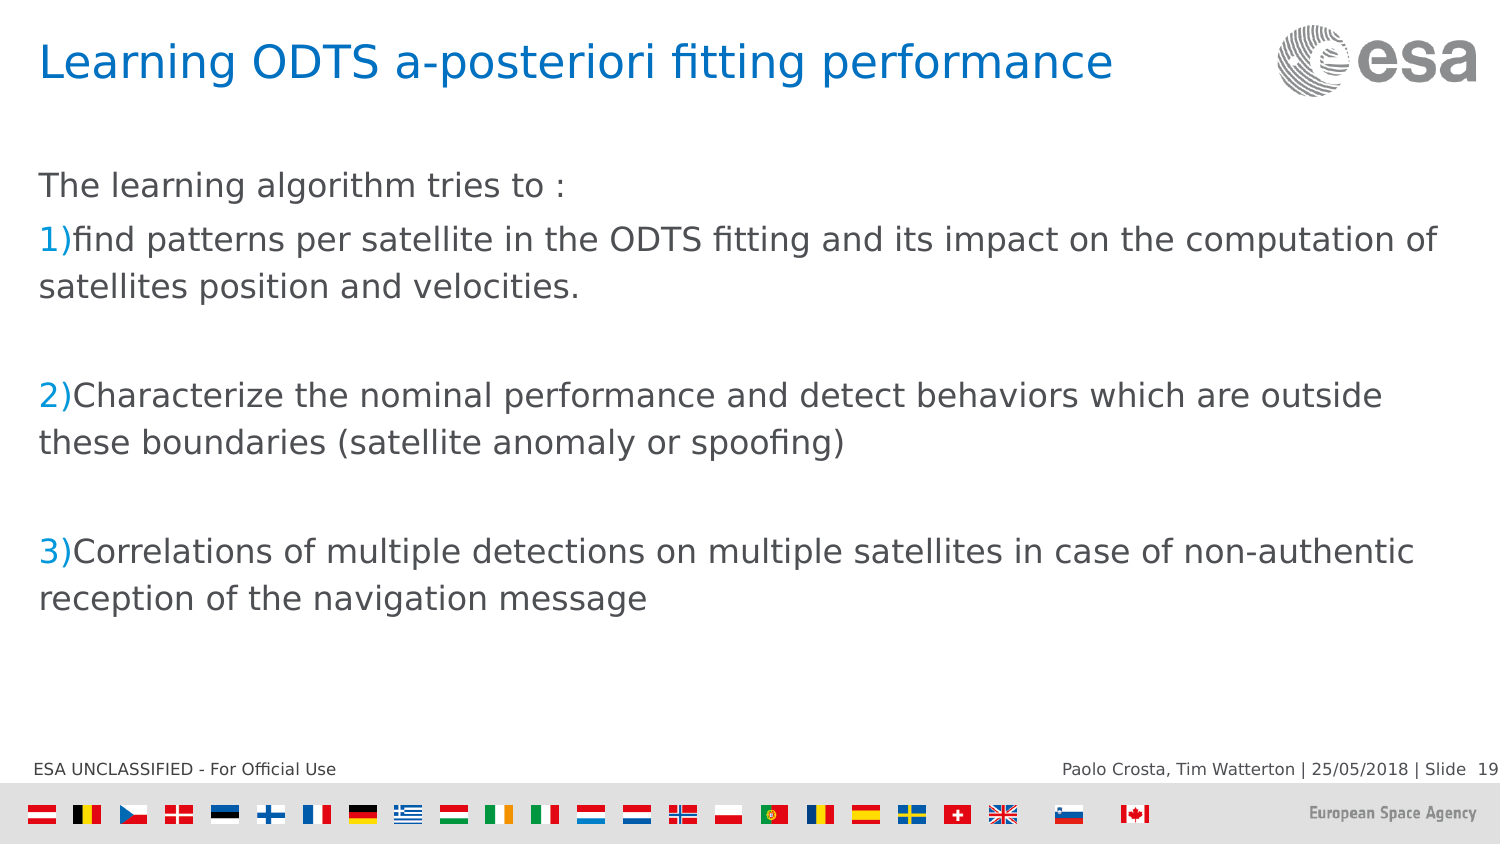

# Learning ODTS a-posteriori fitting performance
The learning algorithm tries to :
find patterns per satellite in the ODTS fitting and its impact on the computation of satellites position and velocities.

Characterize the nominal performance and detect behaviors which are outside these boundaries (satellite anomaly or spoofing)

Correlations of multiple detections on multiple satellites in case of non-authentic reception of the navigation message